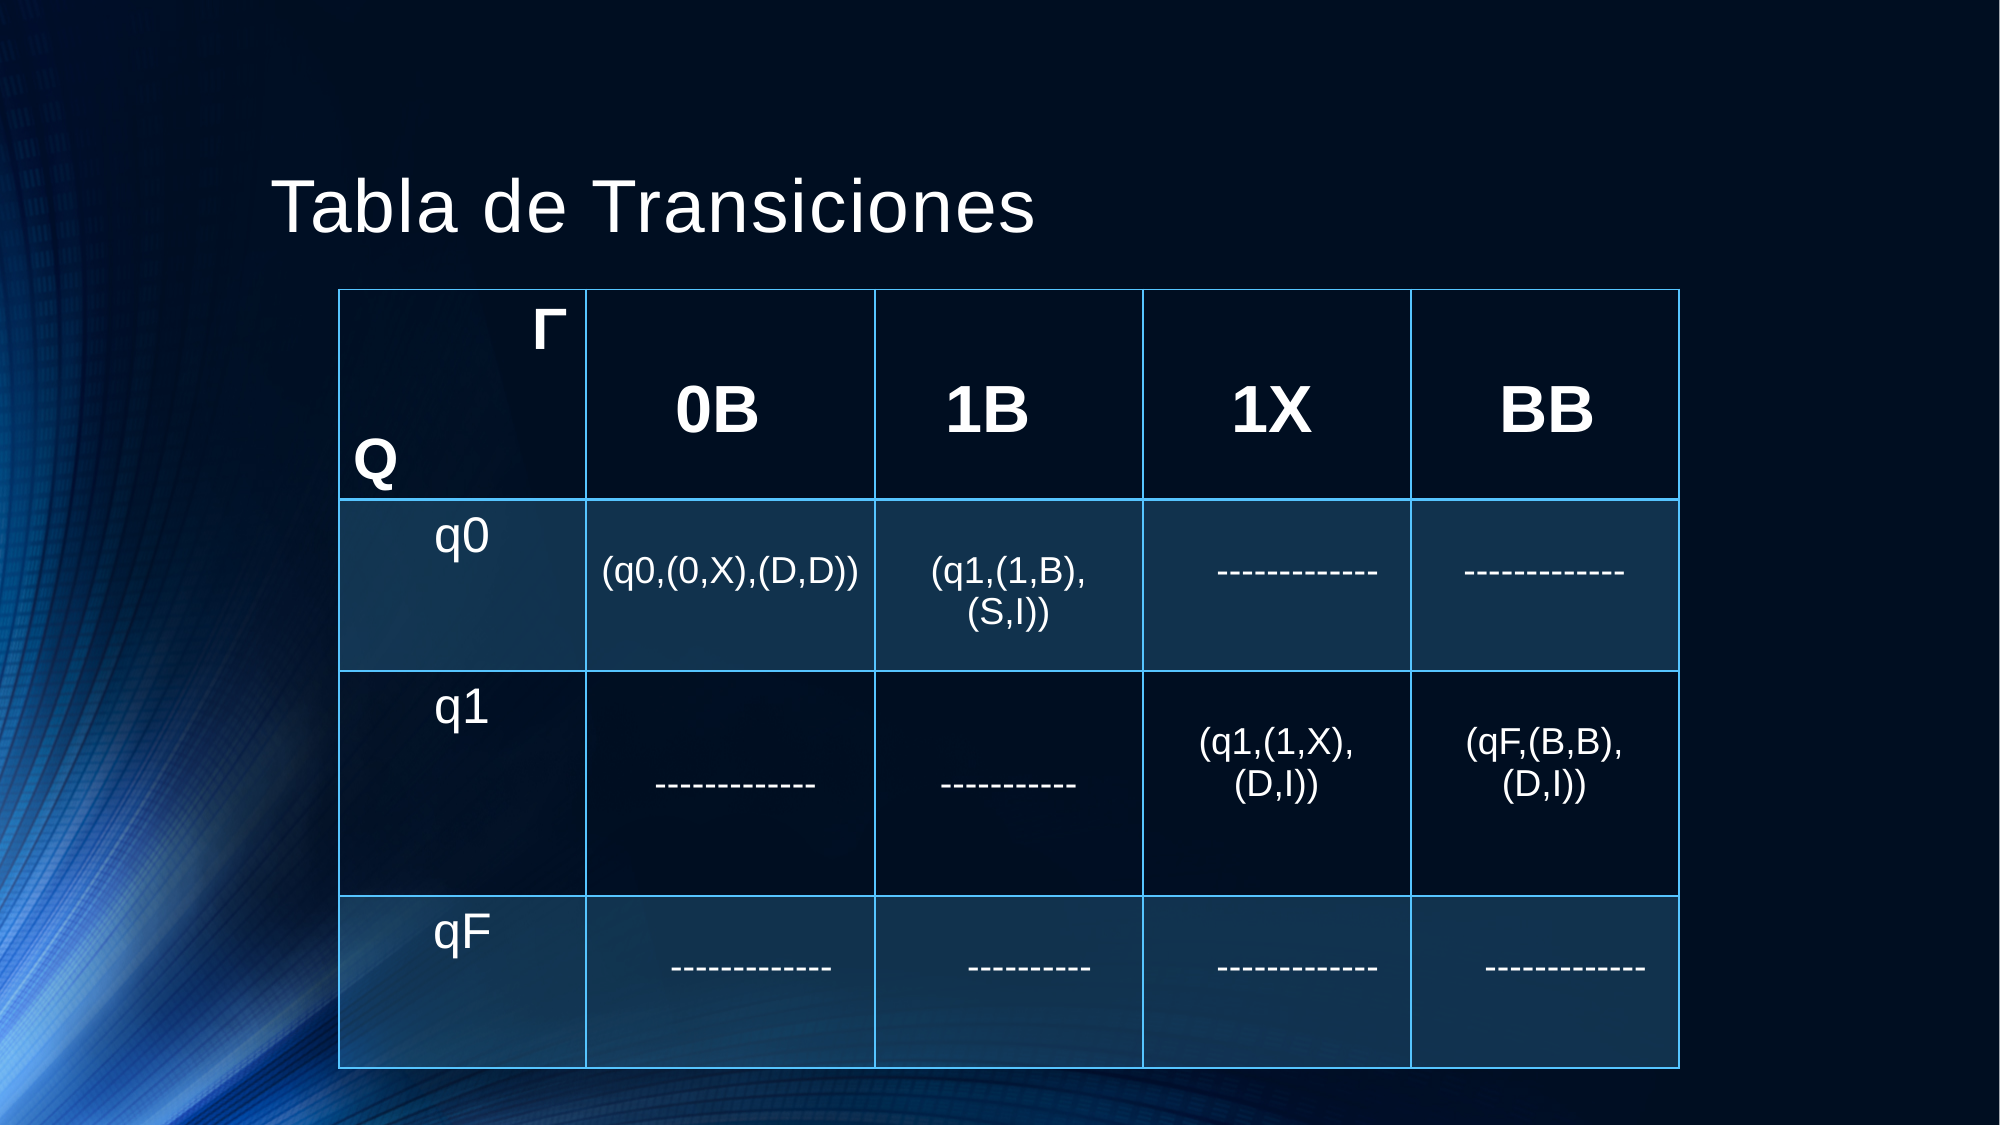

# Tabla de Transiciones
| Γ Q | 0B | 1B | 1X | BB |
| --- | --- | --- | --- | --- |
| q0 | (q0,(0,X),(D,D)) | (q1,(1,B),(S,I)) | ------------- | ------------- |
| q1 | ------------- | ----------- | (q1,(1,X),(D,I)) | (qF,(B,B),(D,I)) |
| qF | ------------- | ---------- | ------------- | ------------- |